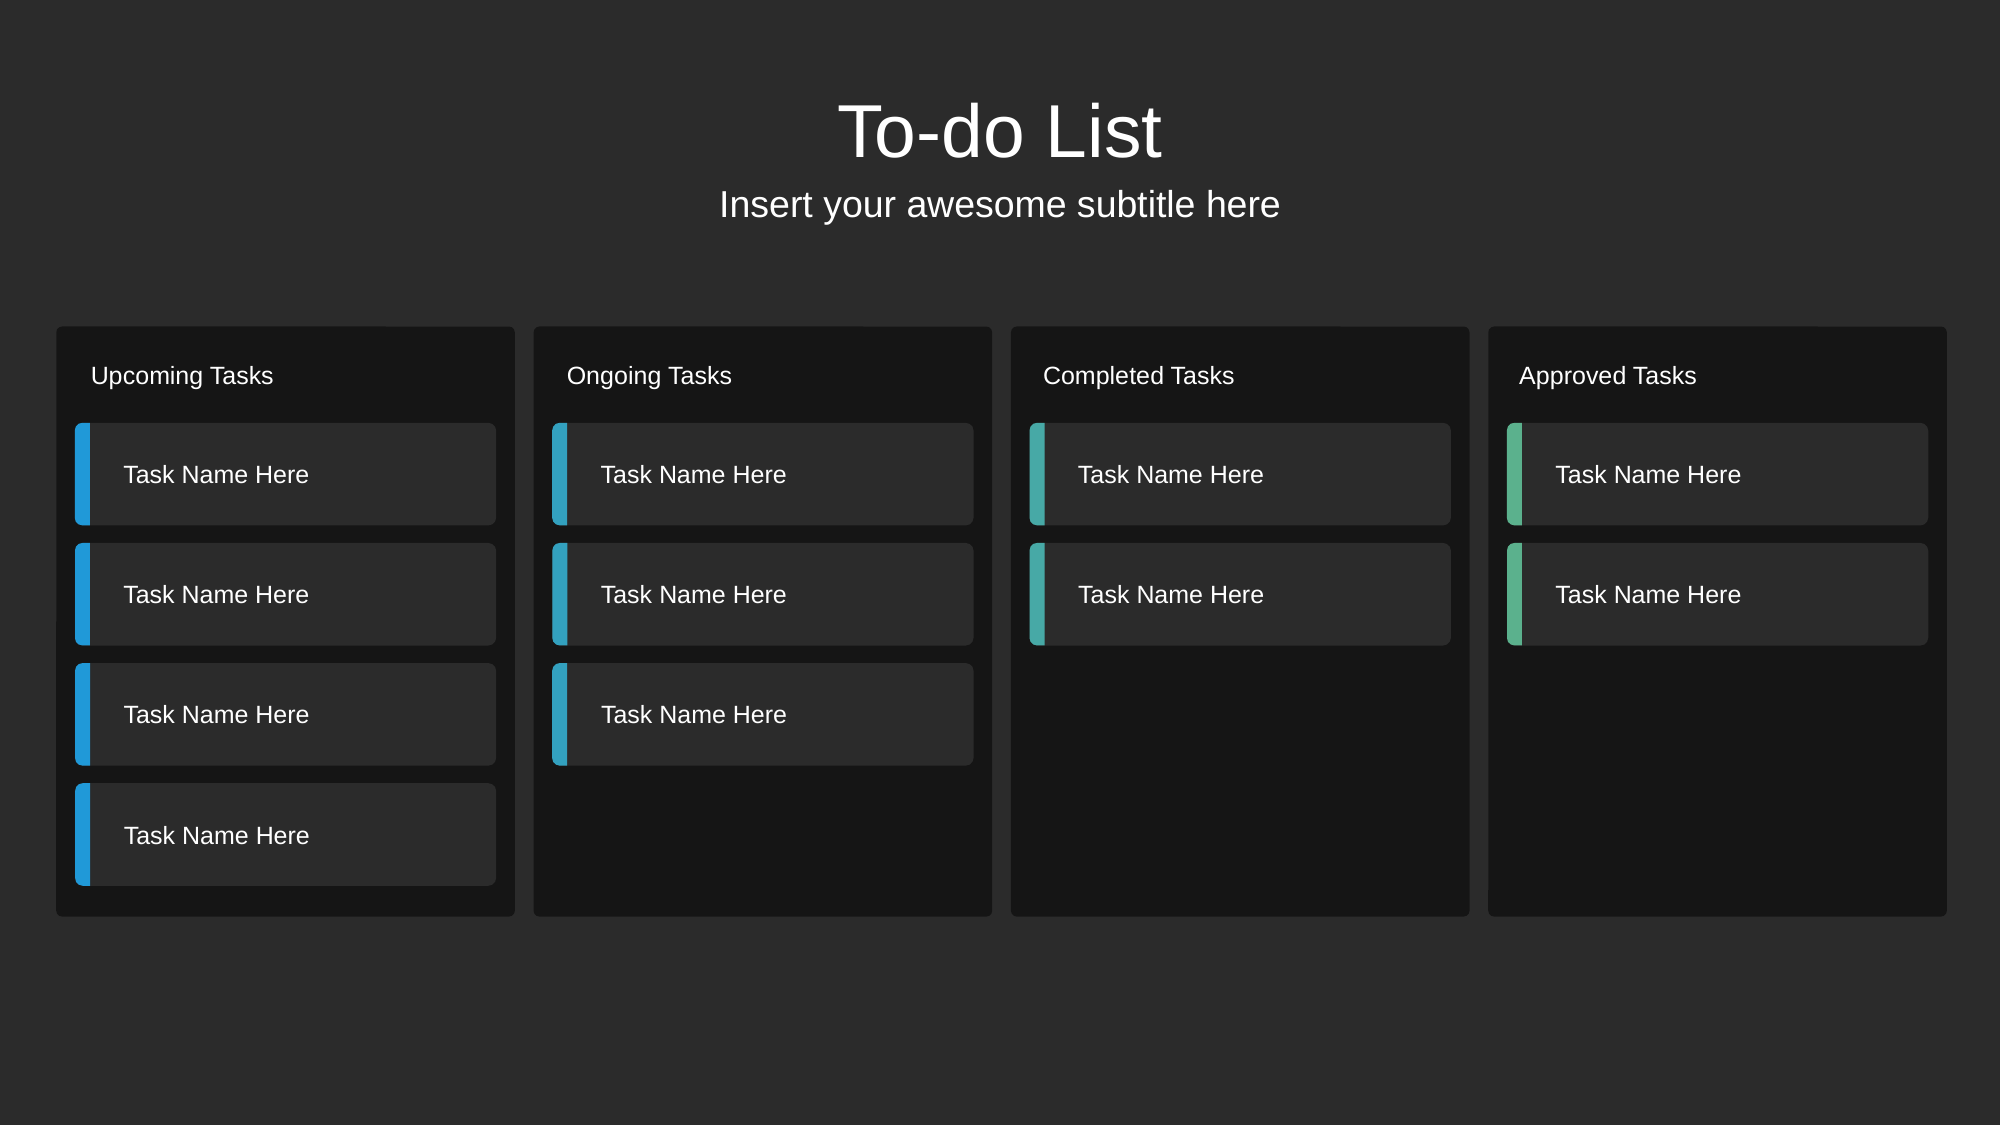

# To-do List
Insert your awesome subtitle here

Upcoming Tasks
Ongoing Tasks
Completed Tasks
Approved Tasks

Task Name Here

Task Name Here

Task Name Here

Task Name Here

Task Name Here

Task Name Here

Task Name Here

Task Name Here

Task Name Here

Task Name Here

Task Name Here